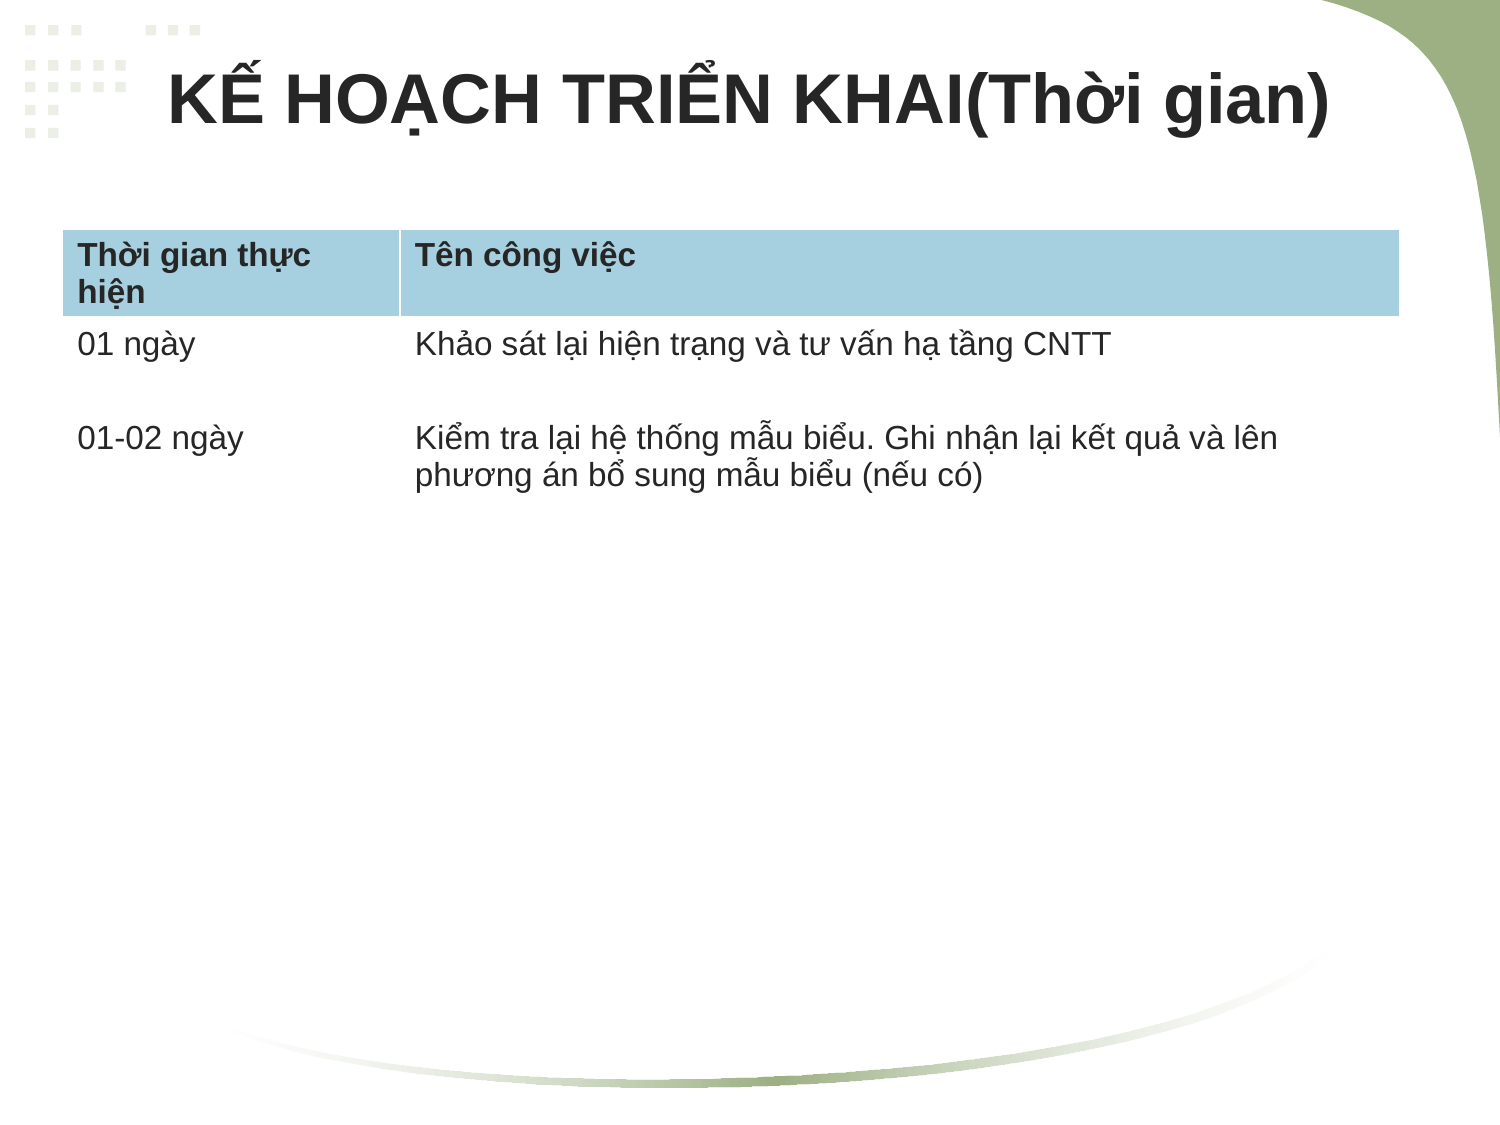

# KẾ HOẠCH TRIỂN KHAI(Thời gian)
| Thời gian thực hiện | Tên công việc |
| --- | --- |
| 01 ngày | Khảo sát lại hiện trạng và tư vấn hạ tầng CNTT |
| 01-02 ngày | Kiểm tra lại hệ thống mẫu biểu. Ghi nhận lại kết quả và lên phương án bổ sung mẫu biểu (nếu có) |